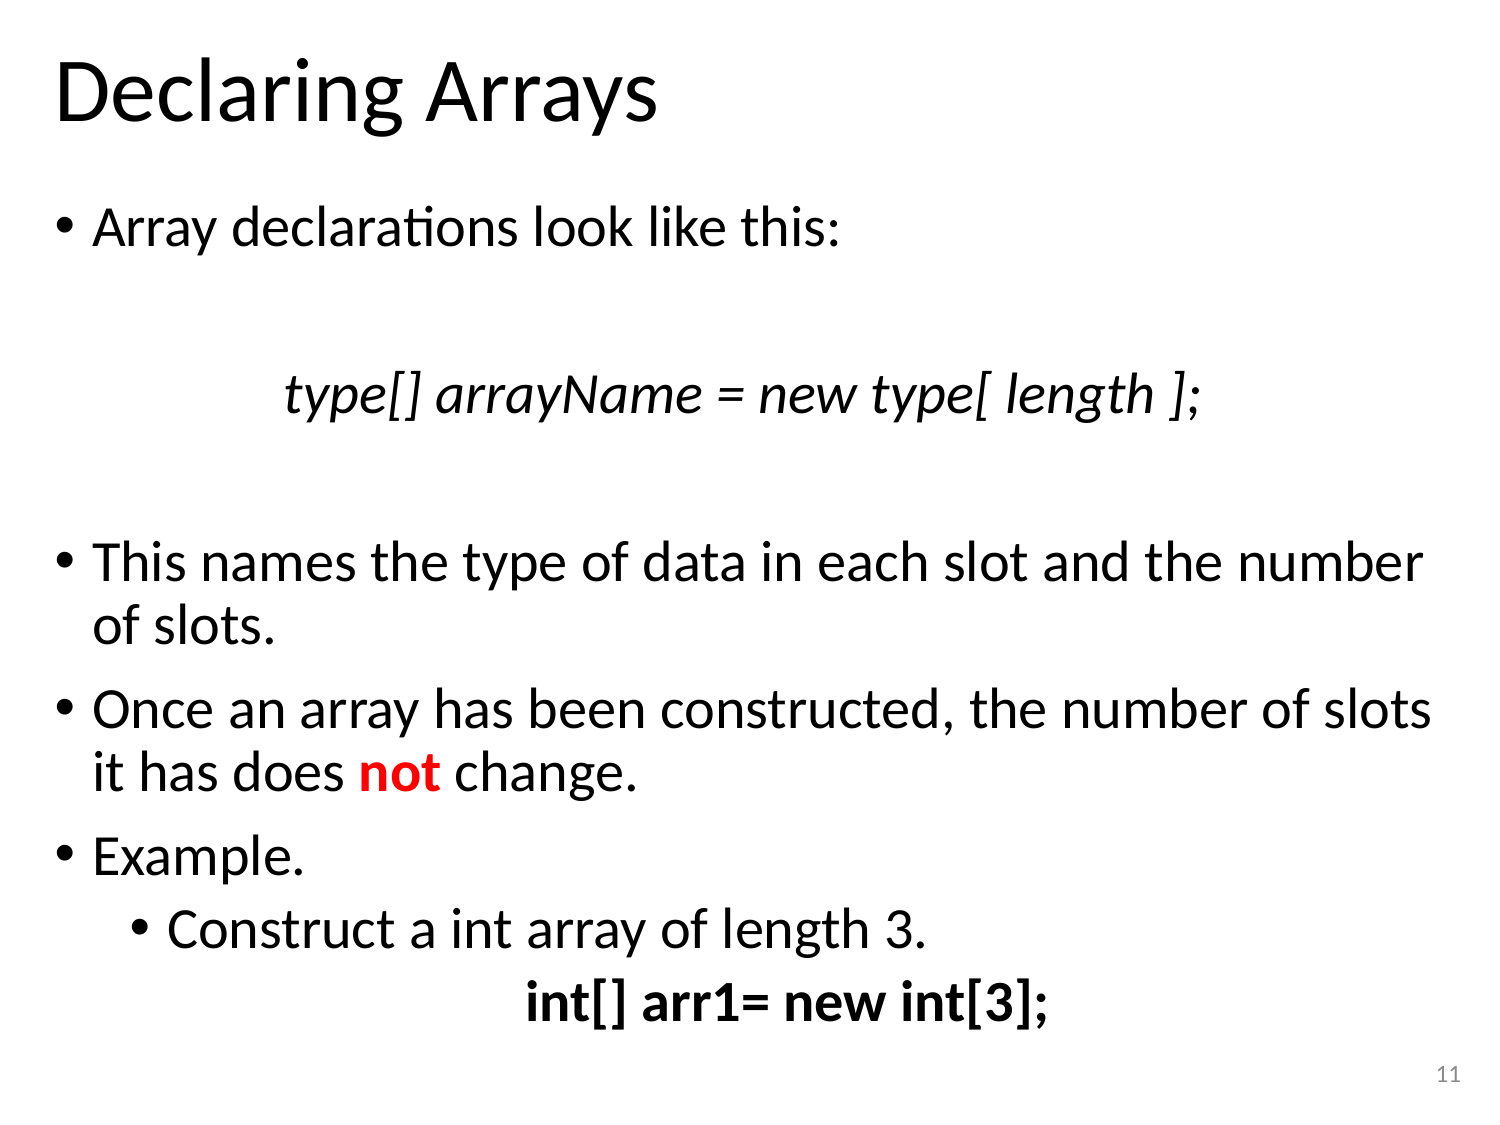

# Declaring Arrays
Array declarations look like this:

type[] arrayName = new type[ length ];

This names the type of data in each slot and the number of slots.
Once an array has been constructed, the number of slots it has does not change.
Example.
Construct a int array of length 3.
int[] arr1= new int[3];
11